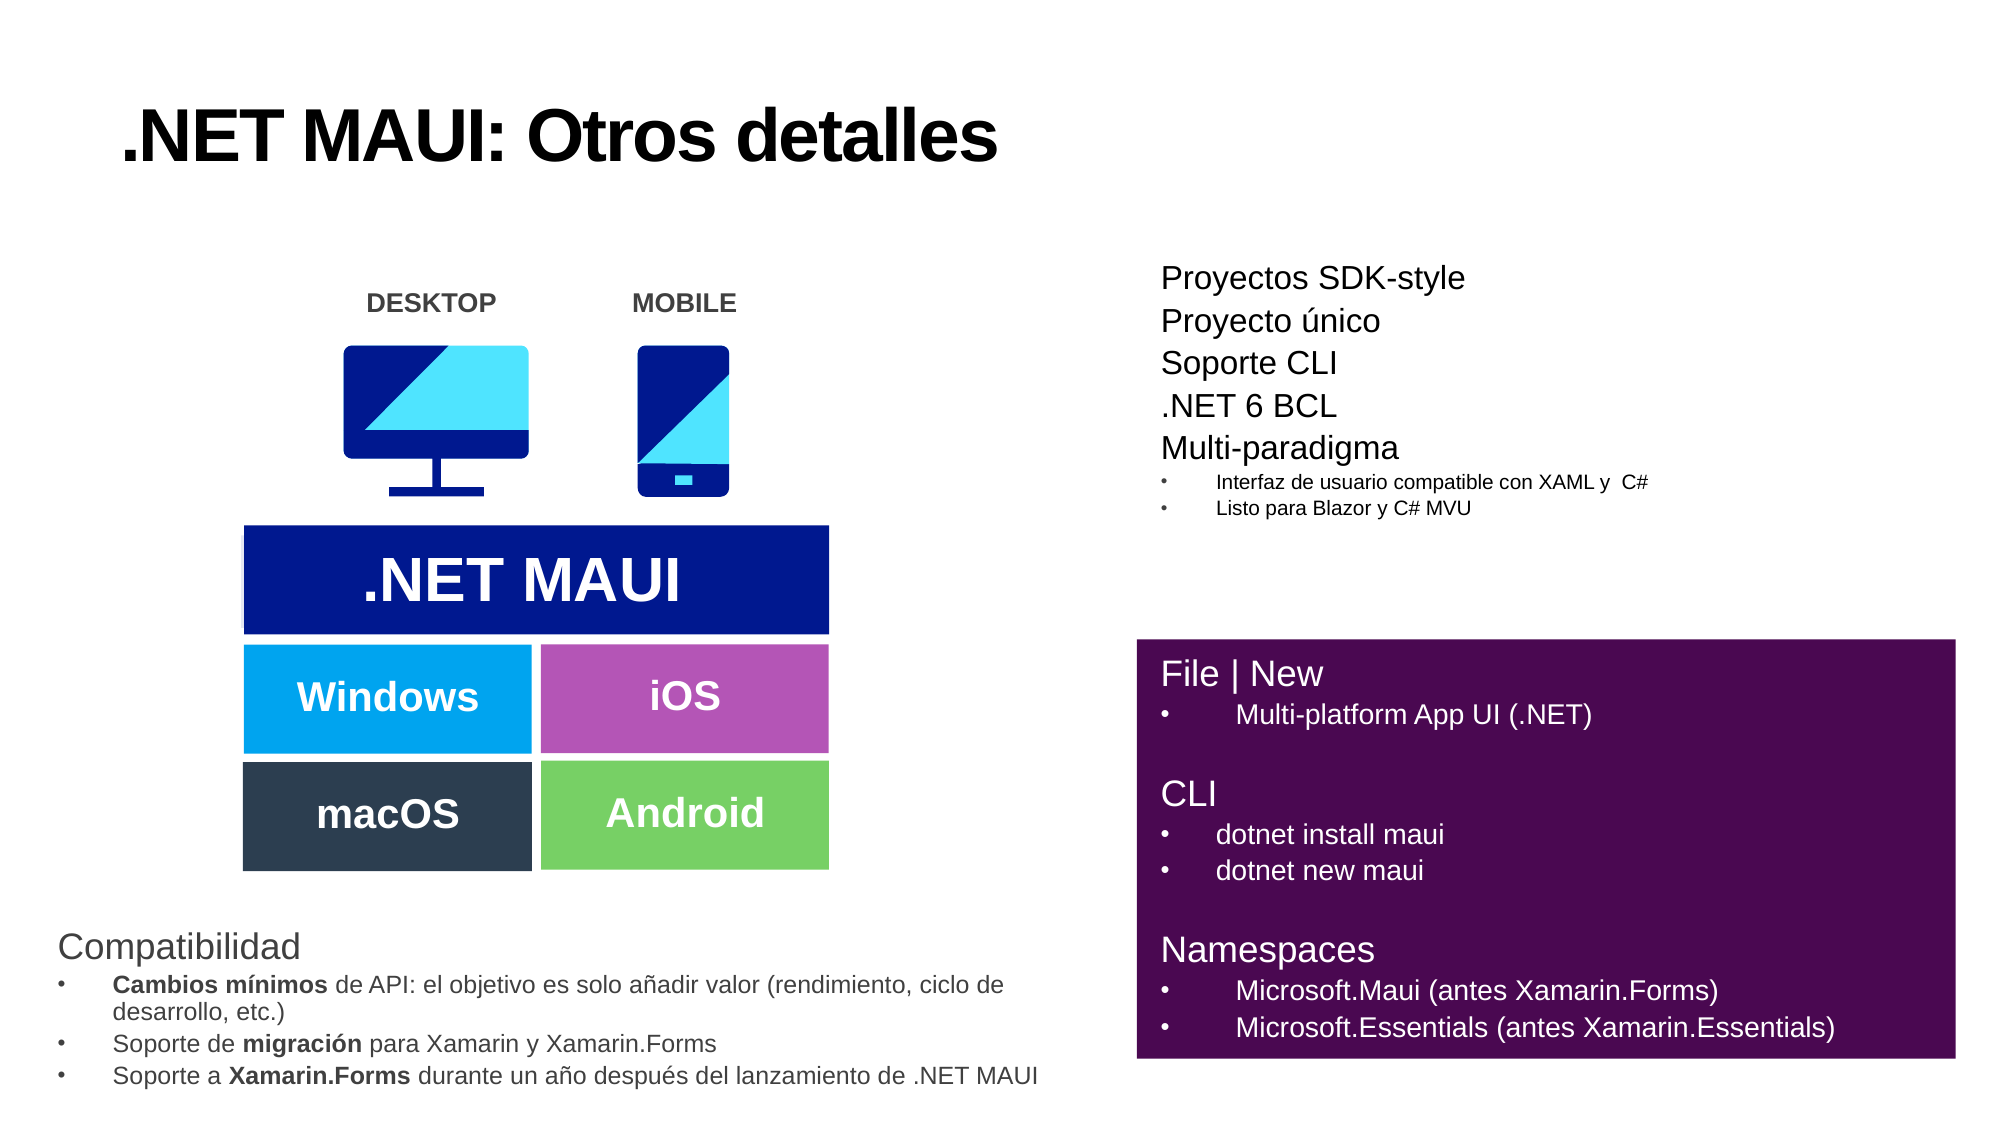

# .NET MAUI: Otros detalles
Proyectos SDK-style
Proyecto único
Soporte CLI
.NET 6 BCL
Multi-paradigma
Interfaz de usuario compatible con XAML y  C#
Listo para Blazor y C# MVU

DESKTOP
MOBILE

.NET MAUI
File | New
Multi-platform App UI (.NET)

CLI
dotnet install maui
dotnet new maui

Namespaces
Microsoft.Maui (antes Xamarin.Forms)
Microsoft.Essentials (antes Xamarin.Essentials)

iOS

Windows

Android

macOS
Compatibilidad
Cambios mínimos de API: el objetivo es solo añadir valor (rendimiento, ciclo de desarrollo, etc.)
Soporte de migración para Xamarin y Xamarin.Forms
Soporte a Xamarin.Forms durante un año después del lanzamiento de .NET MAUI